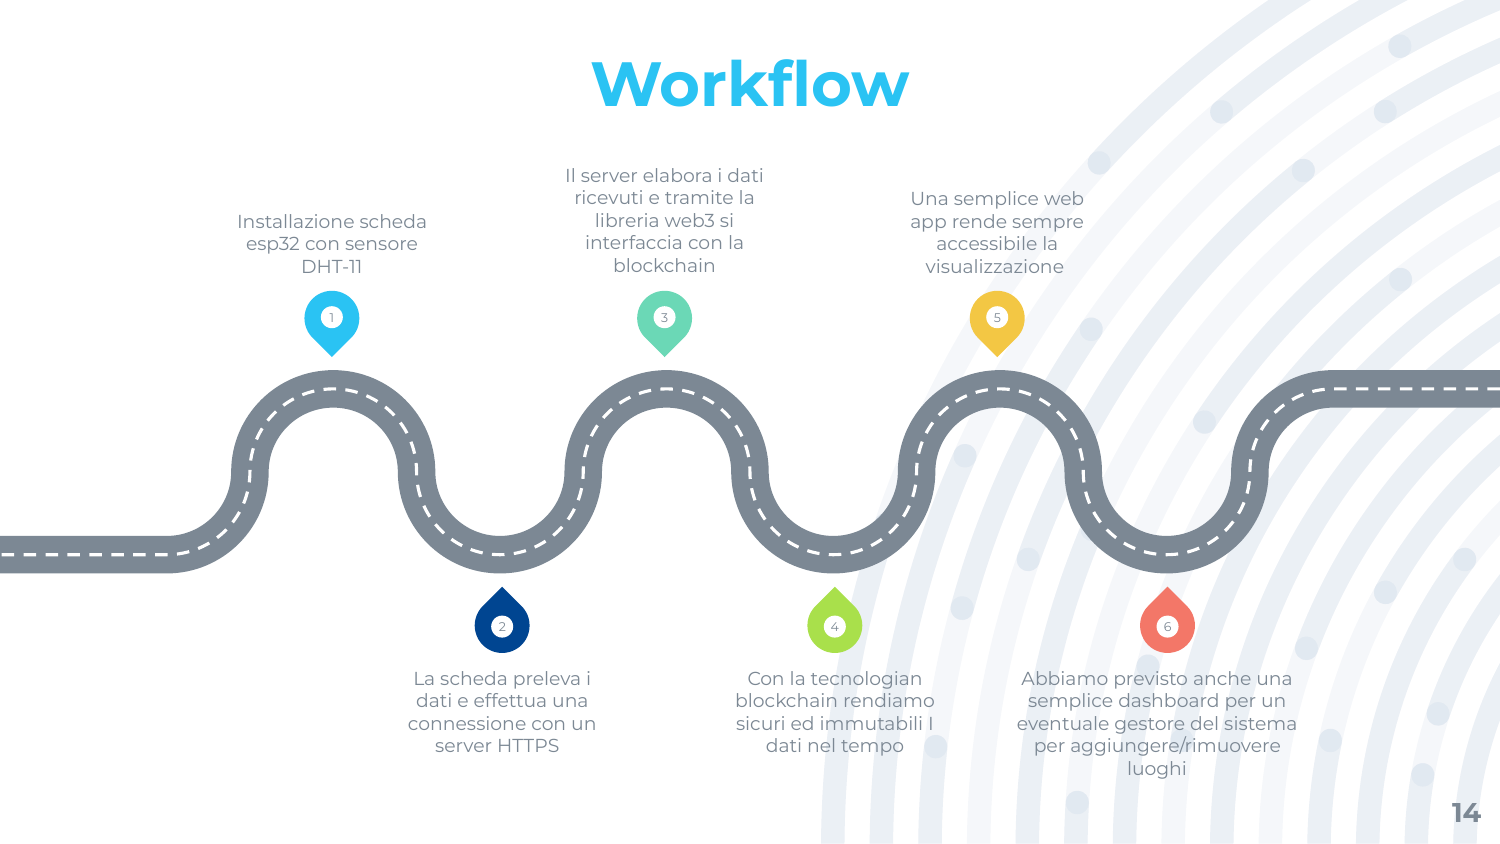

# Workflow
Il server elabora i dati ricevuti e tramite la libreria web3 si interfaccia con la blockchain
Installazione scheda esp32 con sensore DHT-11
Una semplice web app rende sempre accessibile la visualizzazione

1

3

5

2

4

6
La scheda preleva i dati e effettua una connessione con un server HTTPS
Con la tecnologian blockchain rendiamo sicuri ed immutabili I dati nel tempo
Abbiamo previsto anche una semplice dashboard per un eventuale gestore del sistema per aggiungere/rimuovere luoghi
14